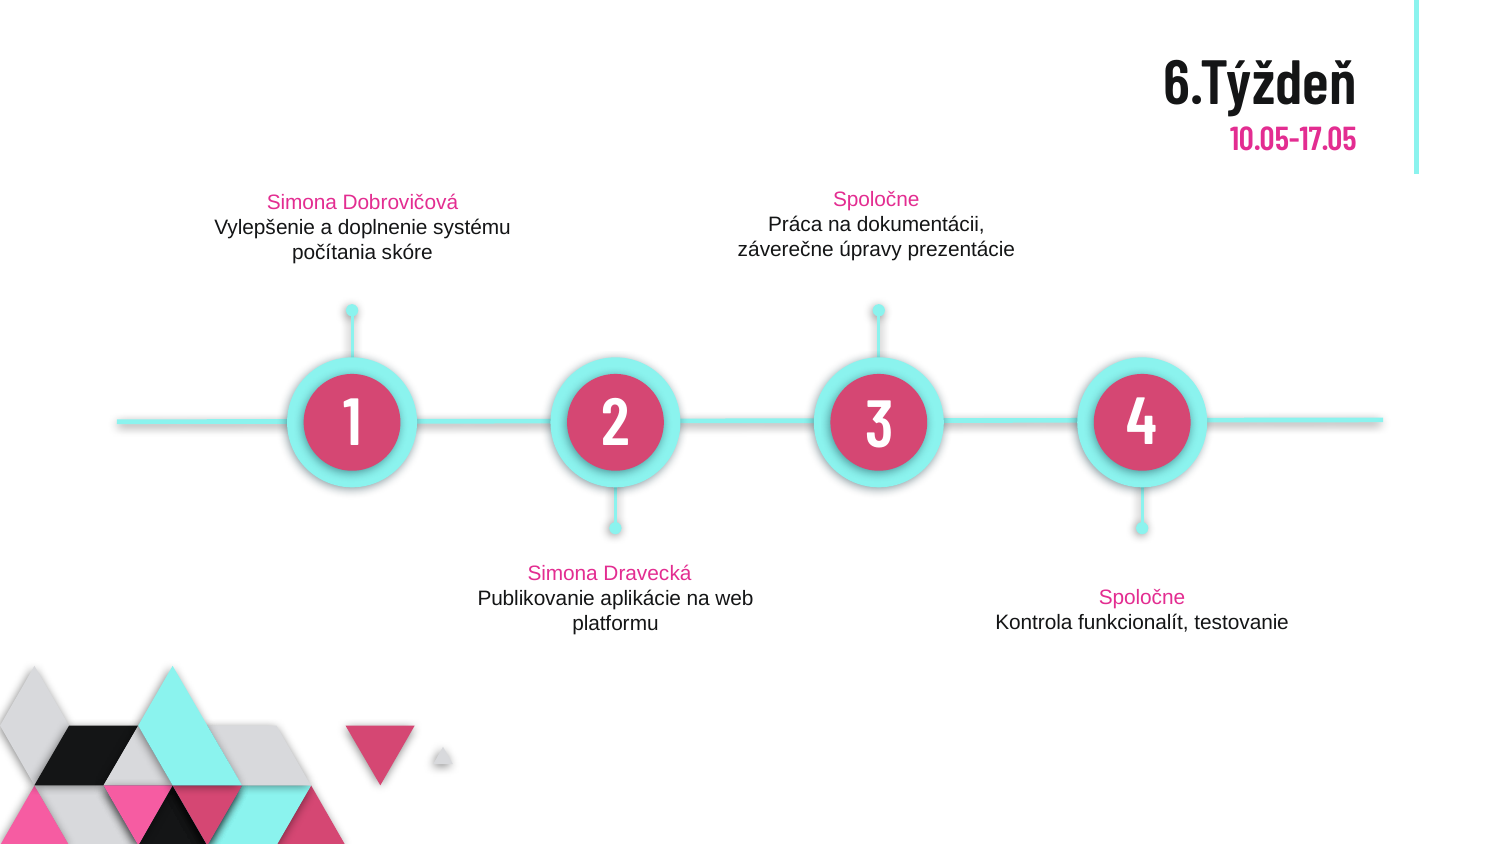

# 6.Týždeň 10.05-17.05
Spoločne
Práca na dokumentácii, záverečne úpravy prezentácie
Simona Dobrovičová
Vylepšenie a doplnenie systému počítania skóre

4
1
2
3
02
04
01
03
Simona Dravecká
Publikovanie aplikácie na web platformu
Spoločne
Kontrola funkcionalít, testovanie